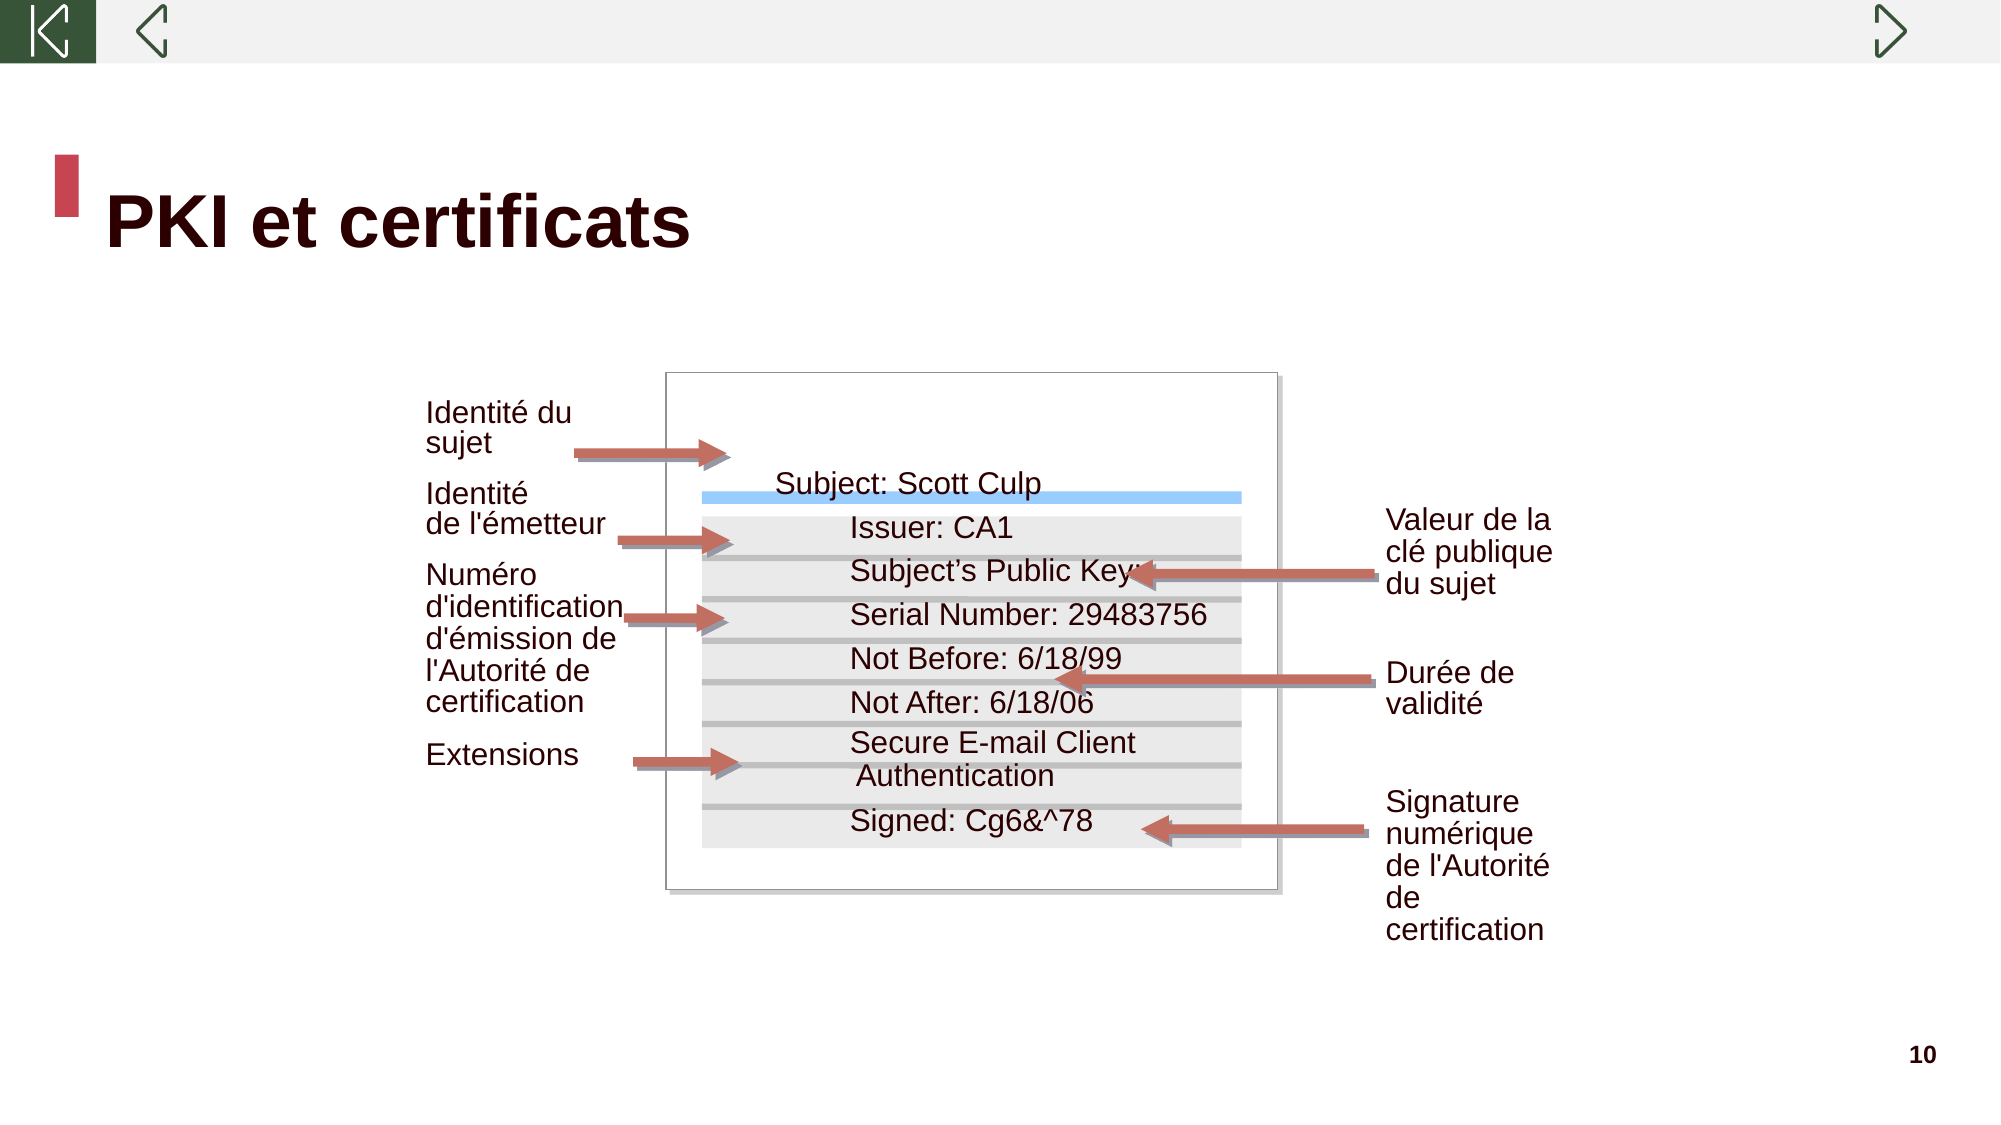

# PKI et certificats

Identité du
sujet
Subject: Scott Culp
Issuer: CA1
Subject’s Public Key:
Serial Number: 29483756
Not Before: 6/18/99
Not After: 6/18/06
Secure E-mail Client
Authentication
Signed: Cg6&^78

Identité
de l'émetteur
Valeur de la clé publique du sujet

Numéro d'identification d'émission de l'Autorité de certification

Durée de validité

Extensions

Signature numérique de l'Autorité de certification

10